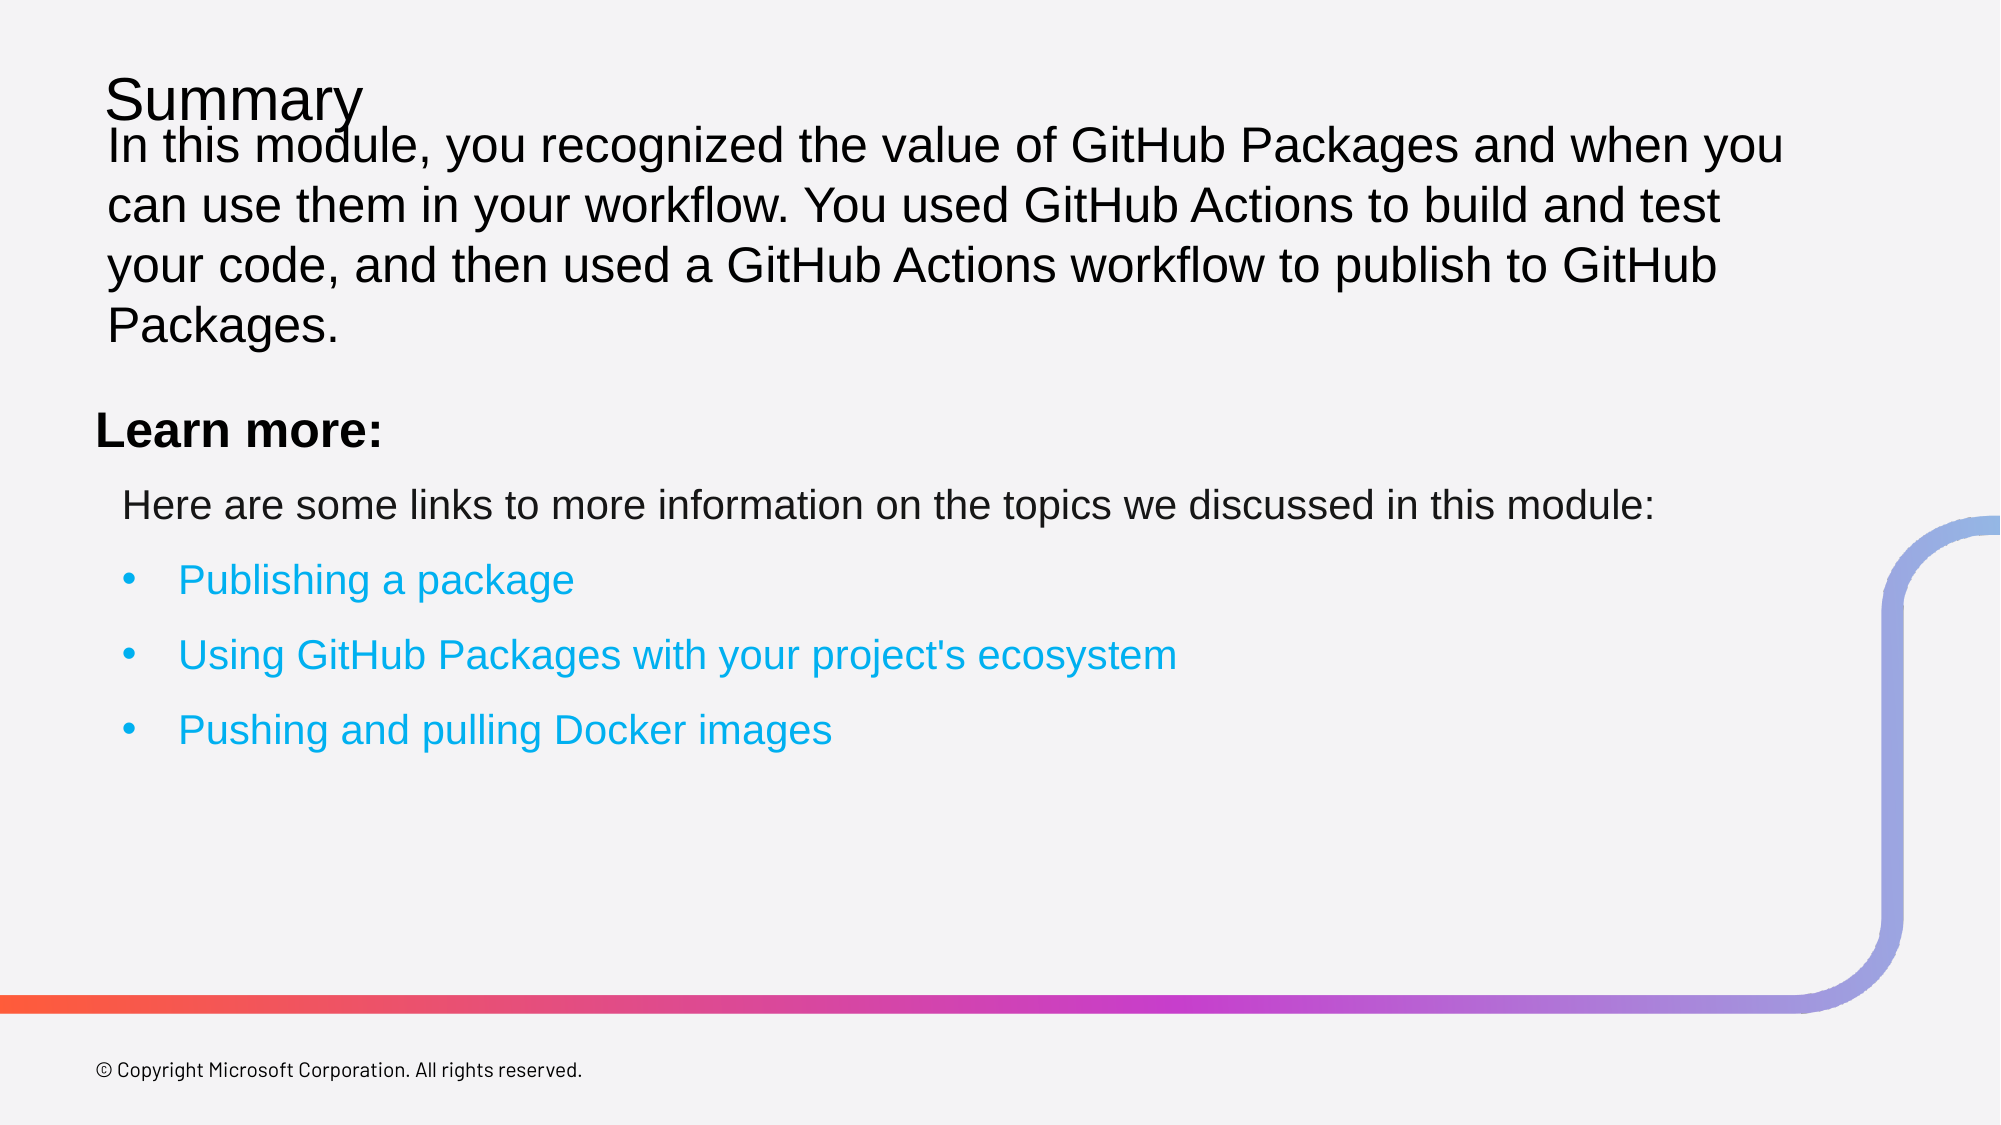

# Summary
In this module, you recognized the value of GitHub Packages and when you can use them in your workflow. You used GitHub Actions to build and test your code, and then used a GitHub Actions workflow to publish to GitHub Packages.

Learn more:

Here are some links to more information on the topics we discussed in this module:
Publishing a package
Using GitHub Packages with your project's ecosystem
Pushing and pulling Docker images
© Copyright Microsoft Corporation. All rights reserved.